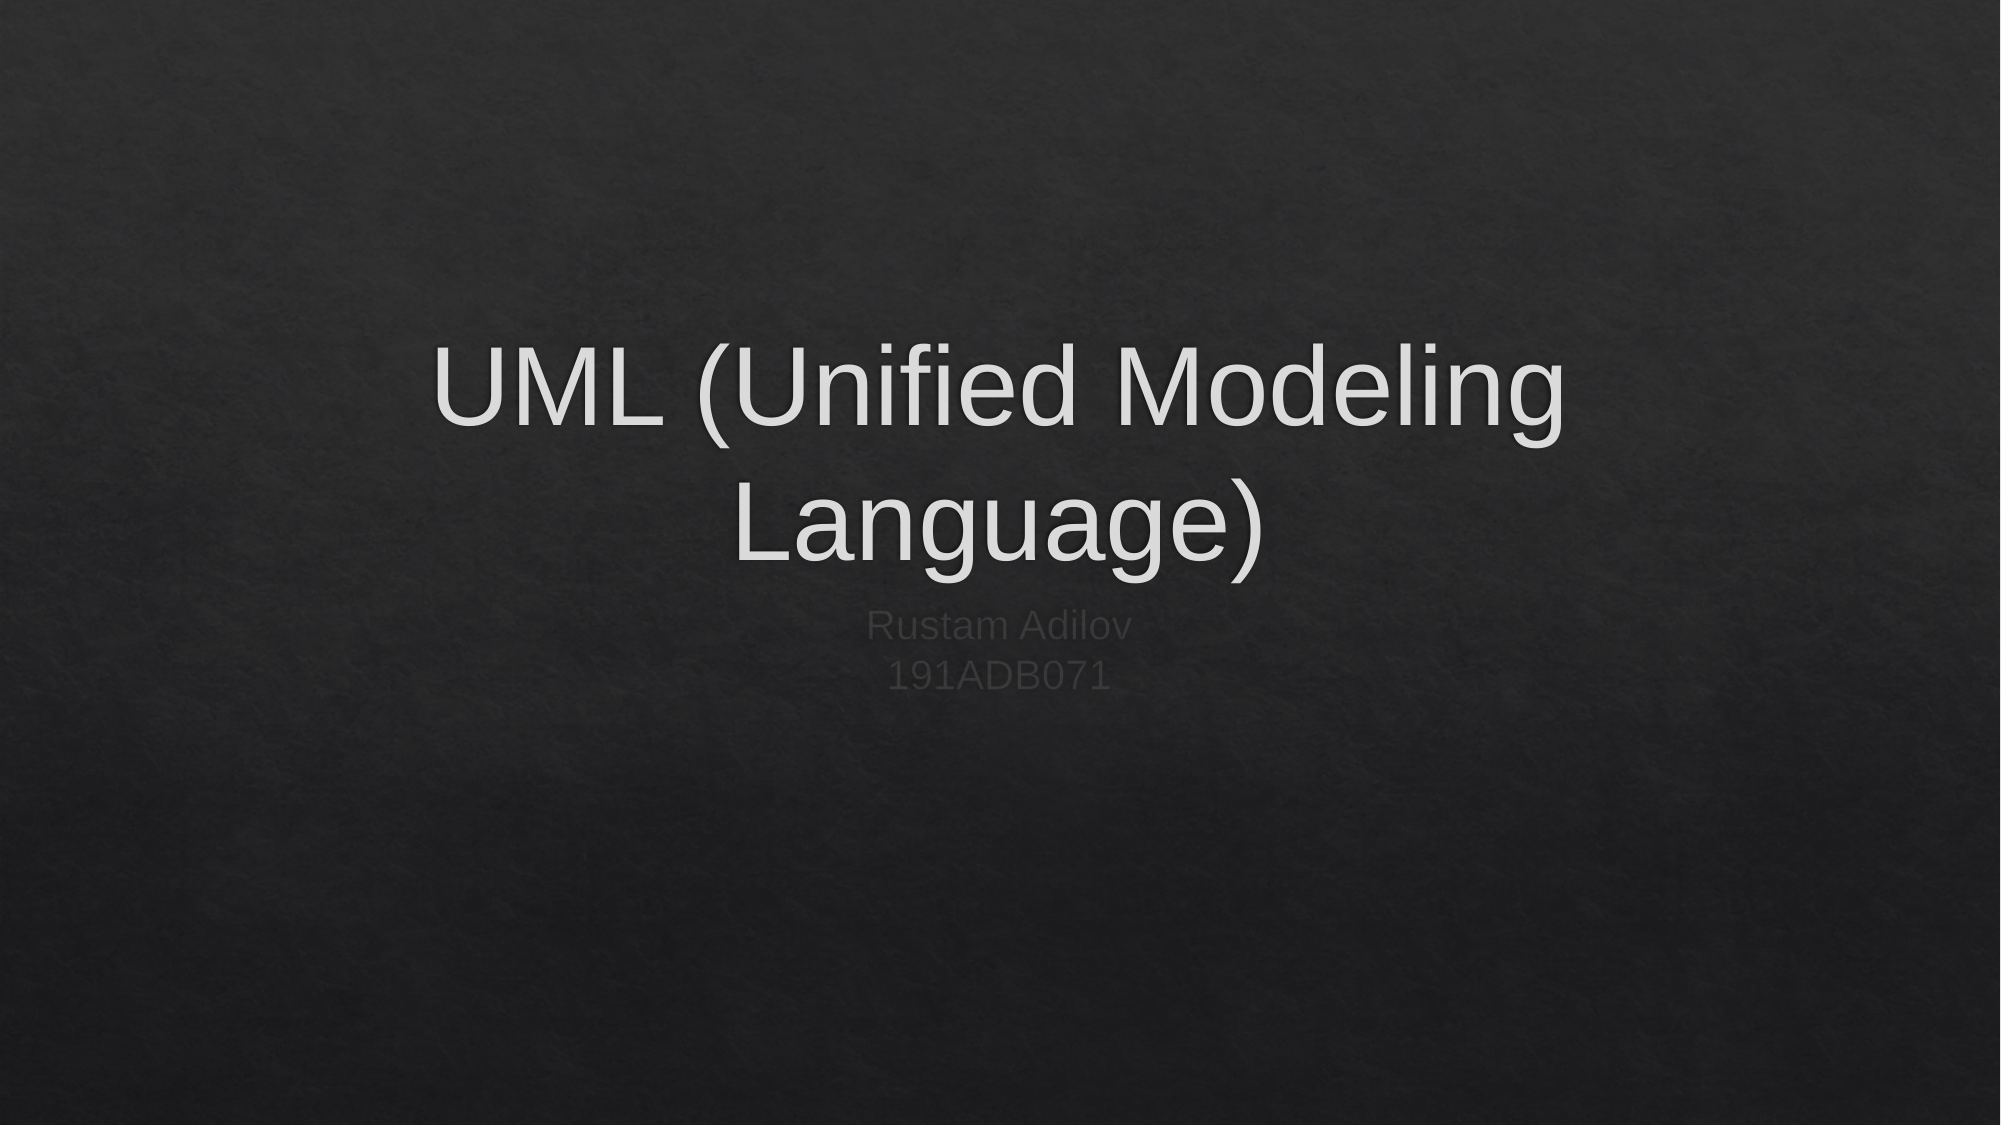

# UML (Unified Modeling Language)
Rustam Adilov
191ADB071